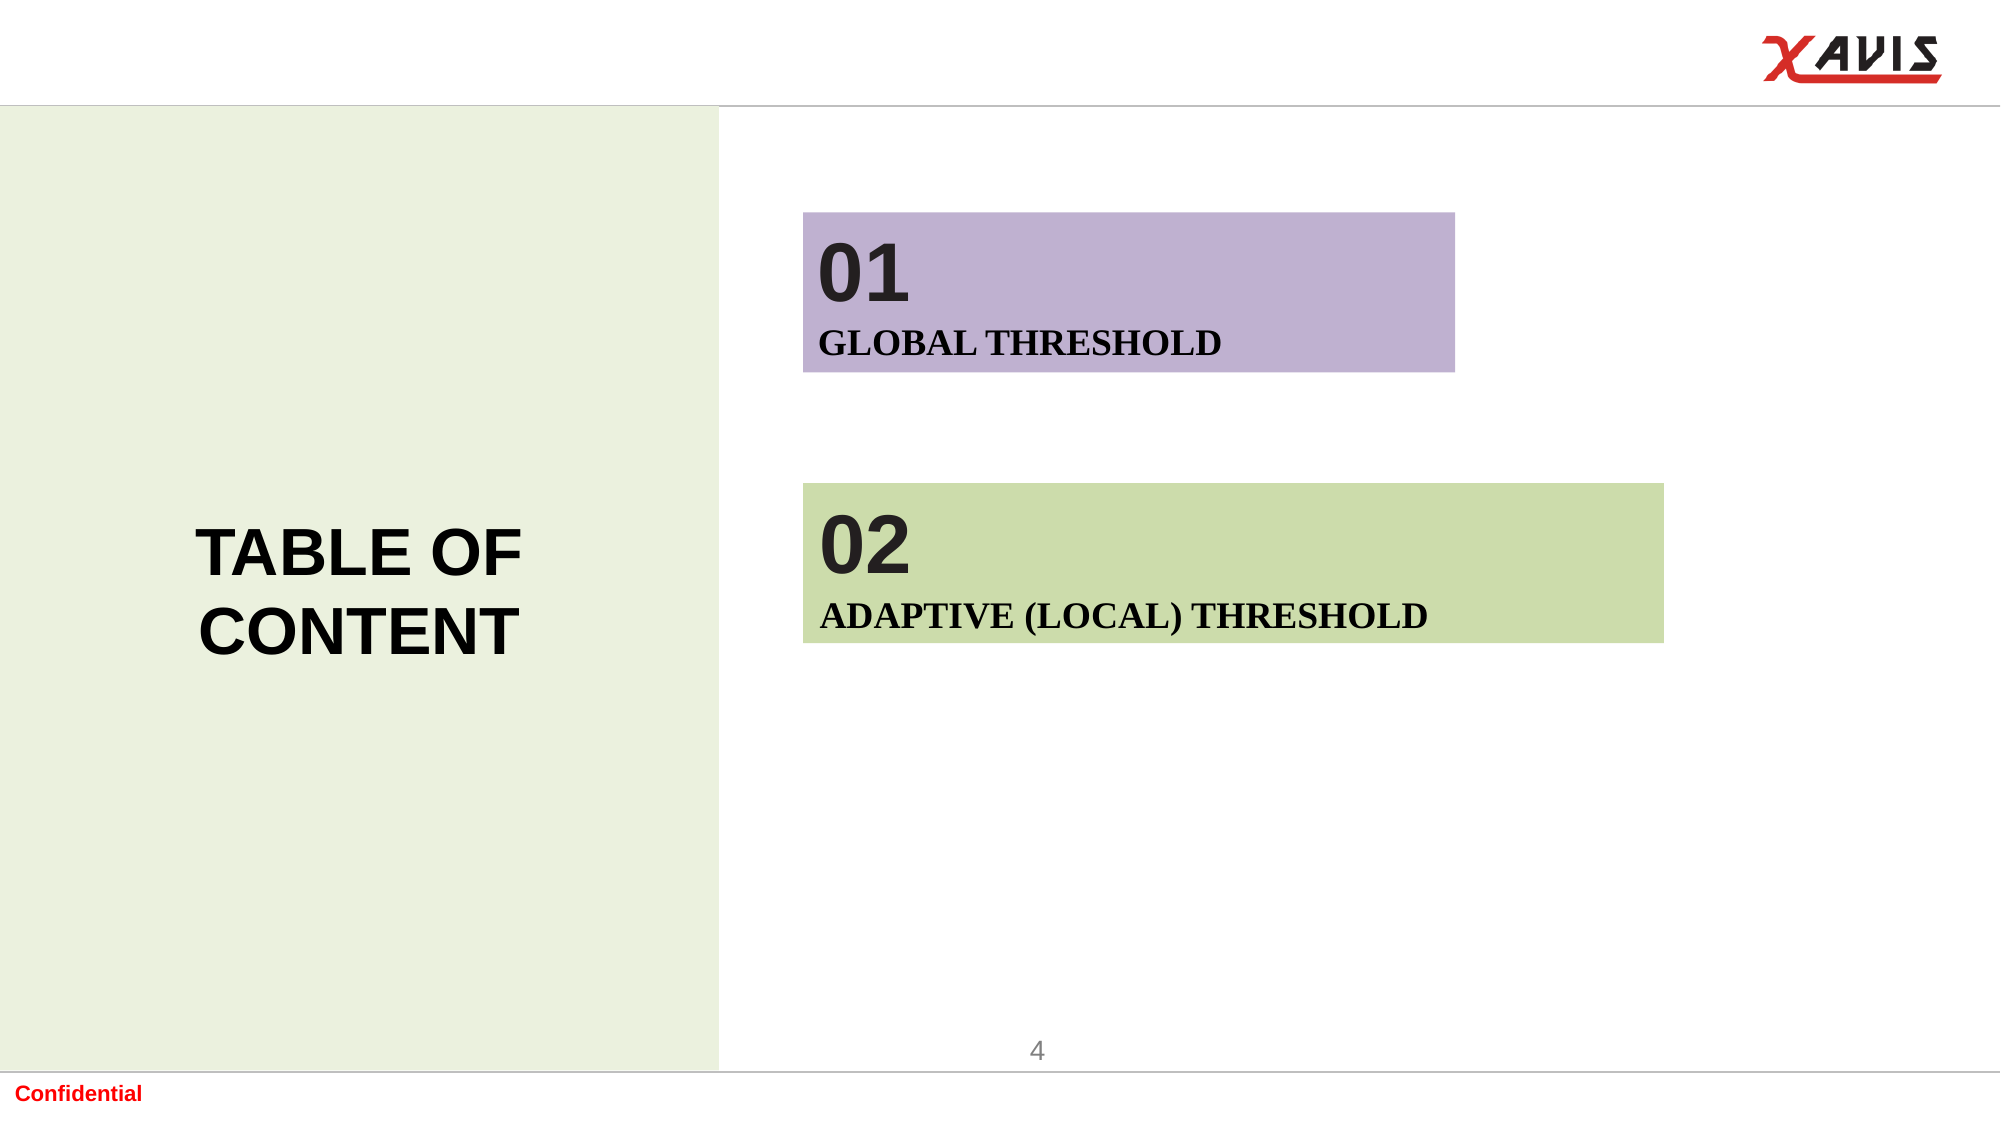

01
GLOBAL THRESHOLD

02
ADAPTIVE (LOCAL) THRESHOLD
# TABLE OF CONTENT